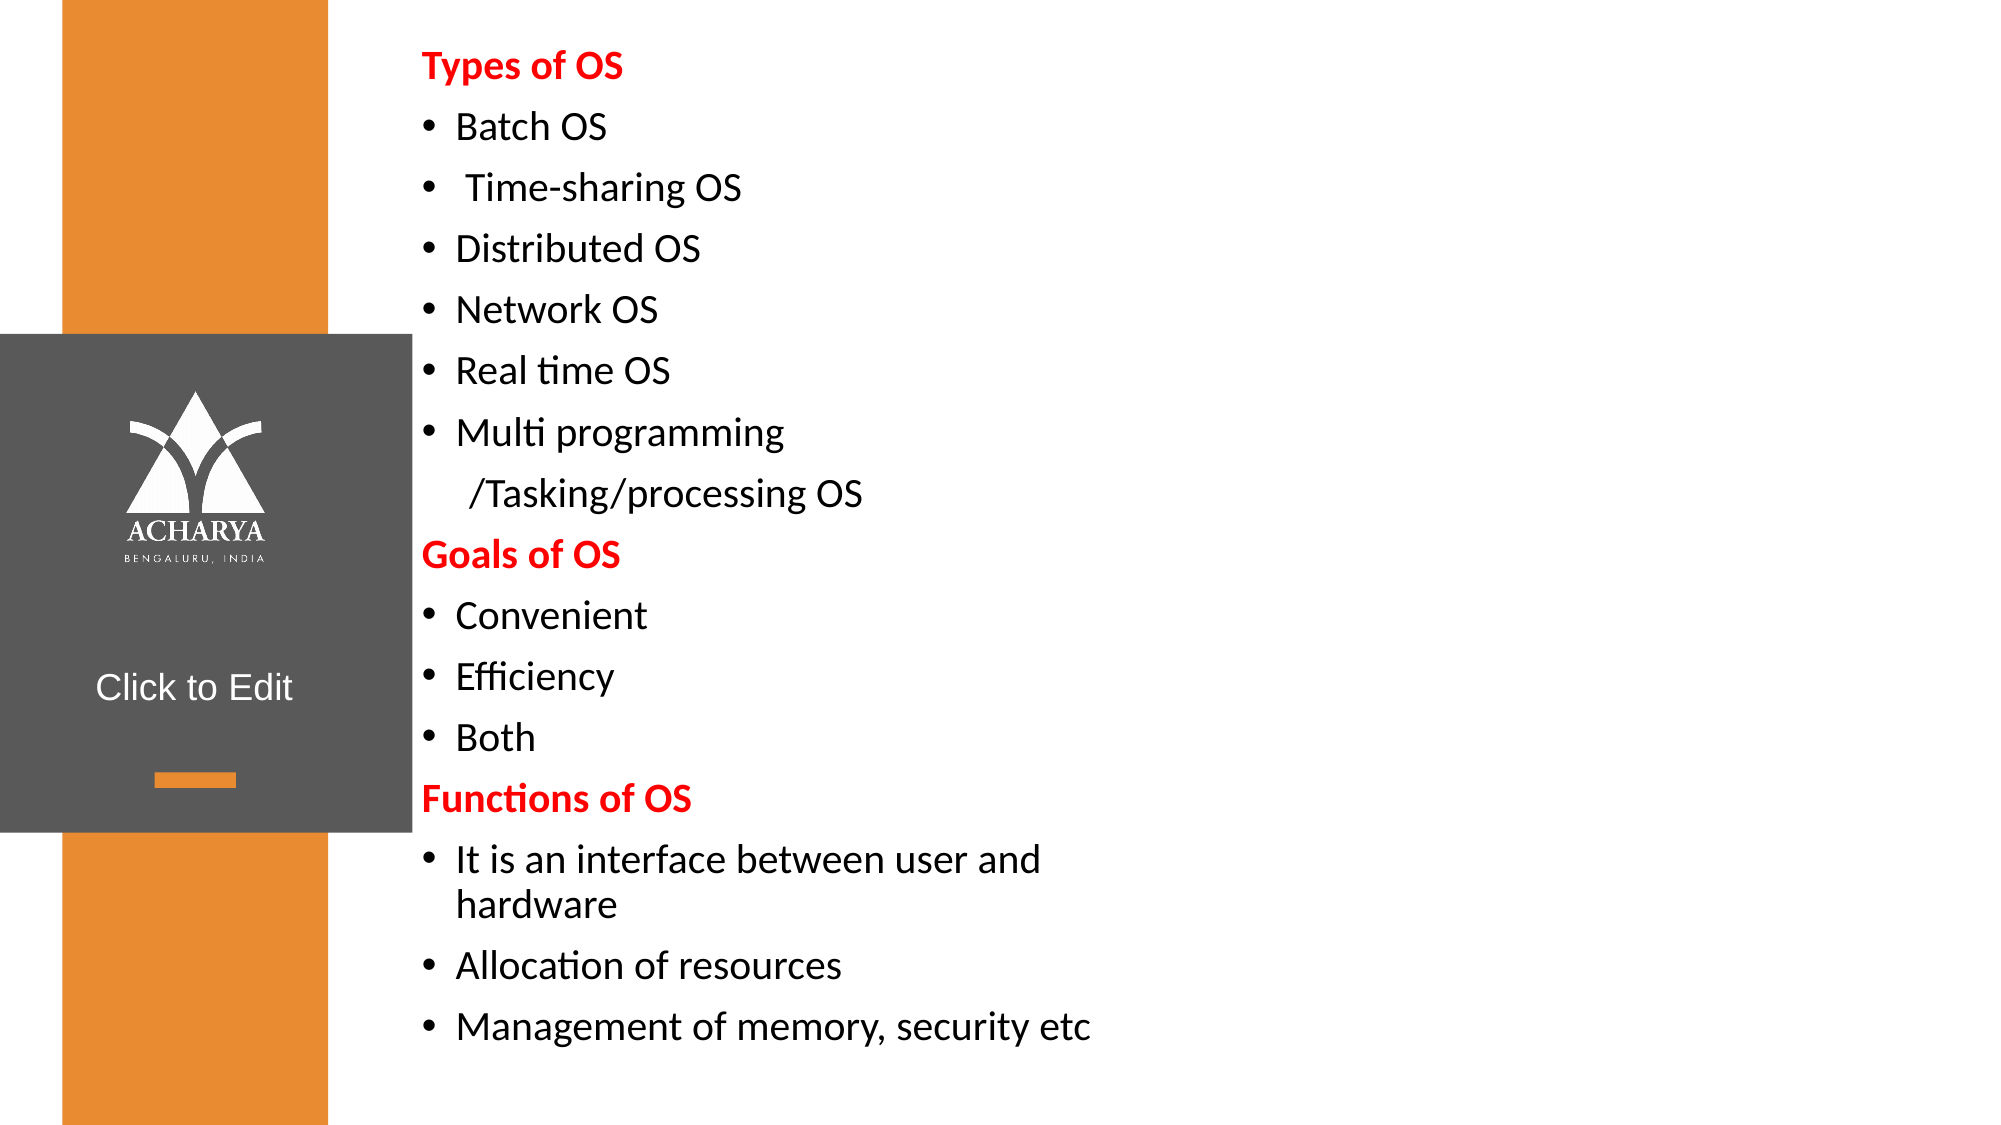

Types of OS
Batch OS
 Time-sharing OS
Distributed OS
Network OS
Real time OS
Multi programming
     /Tasking/processing OS
Goals of OS
Convenient
Efficiency
Both
Functions of OS
It is an interface between user and hardware
Allocation of resources
Management of memory, security etc